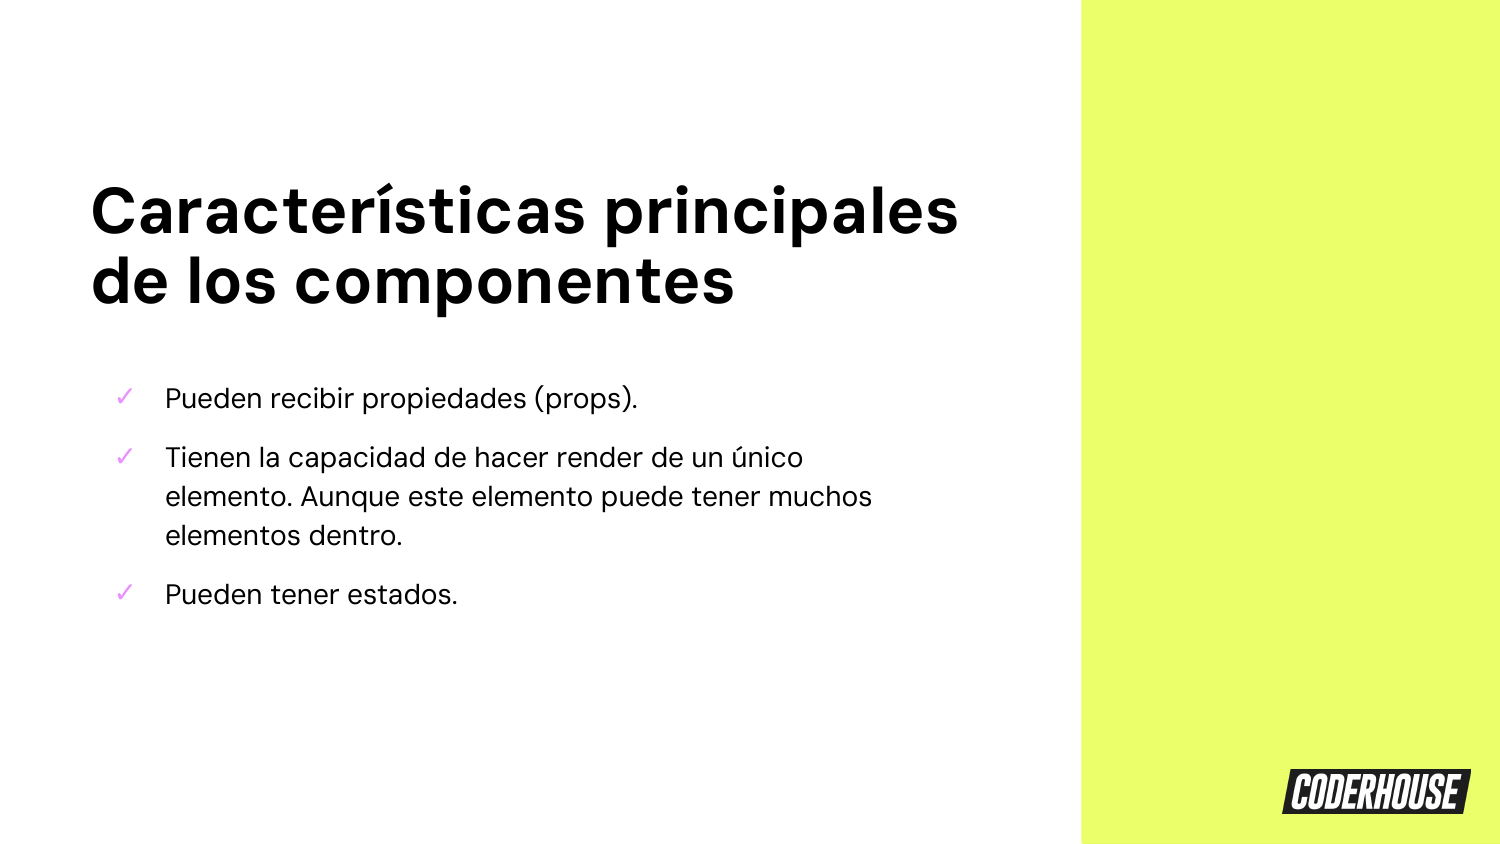

Características principales de los componentes
Pueden recibir propiedades (props).
Tienen la capacidad de hacer render de un único elemento. Aunque este elemento puede tener muchos elementos dentro.
Pueden tener estados.